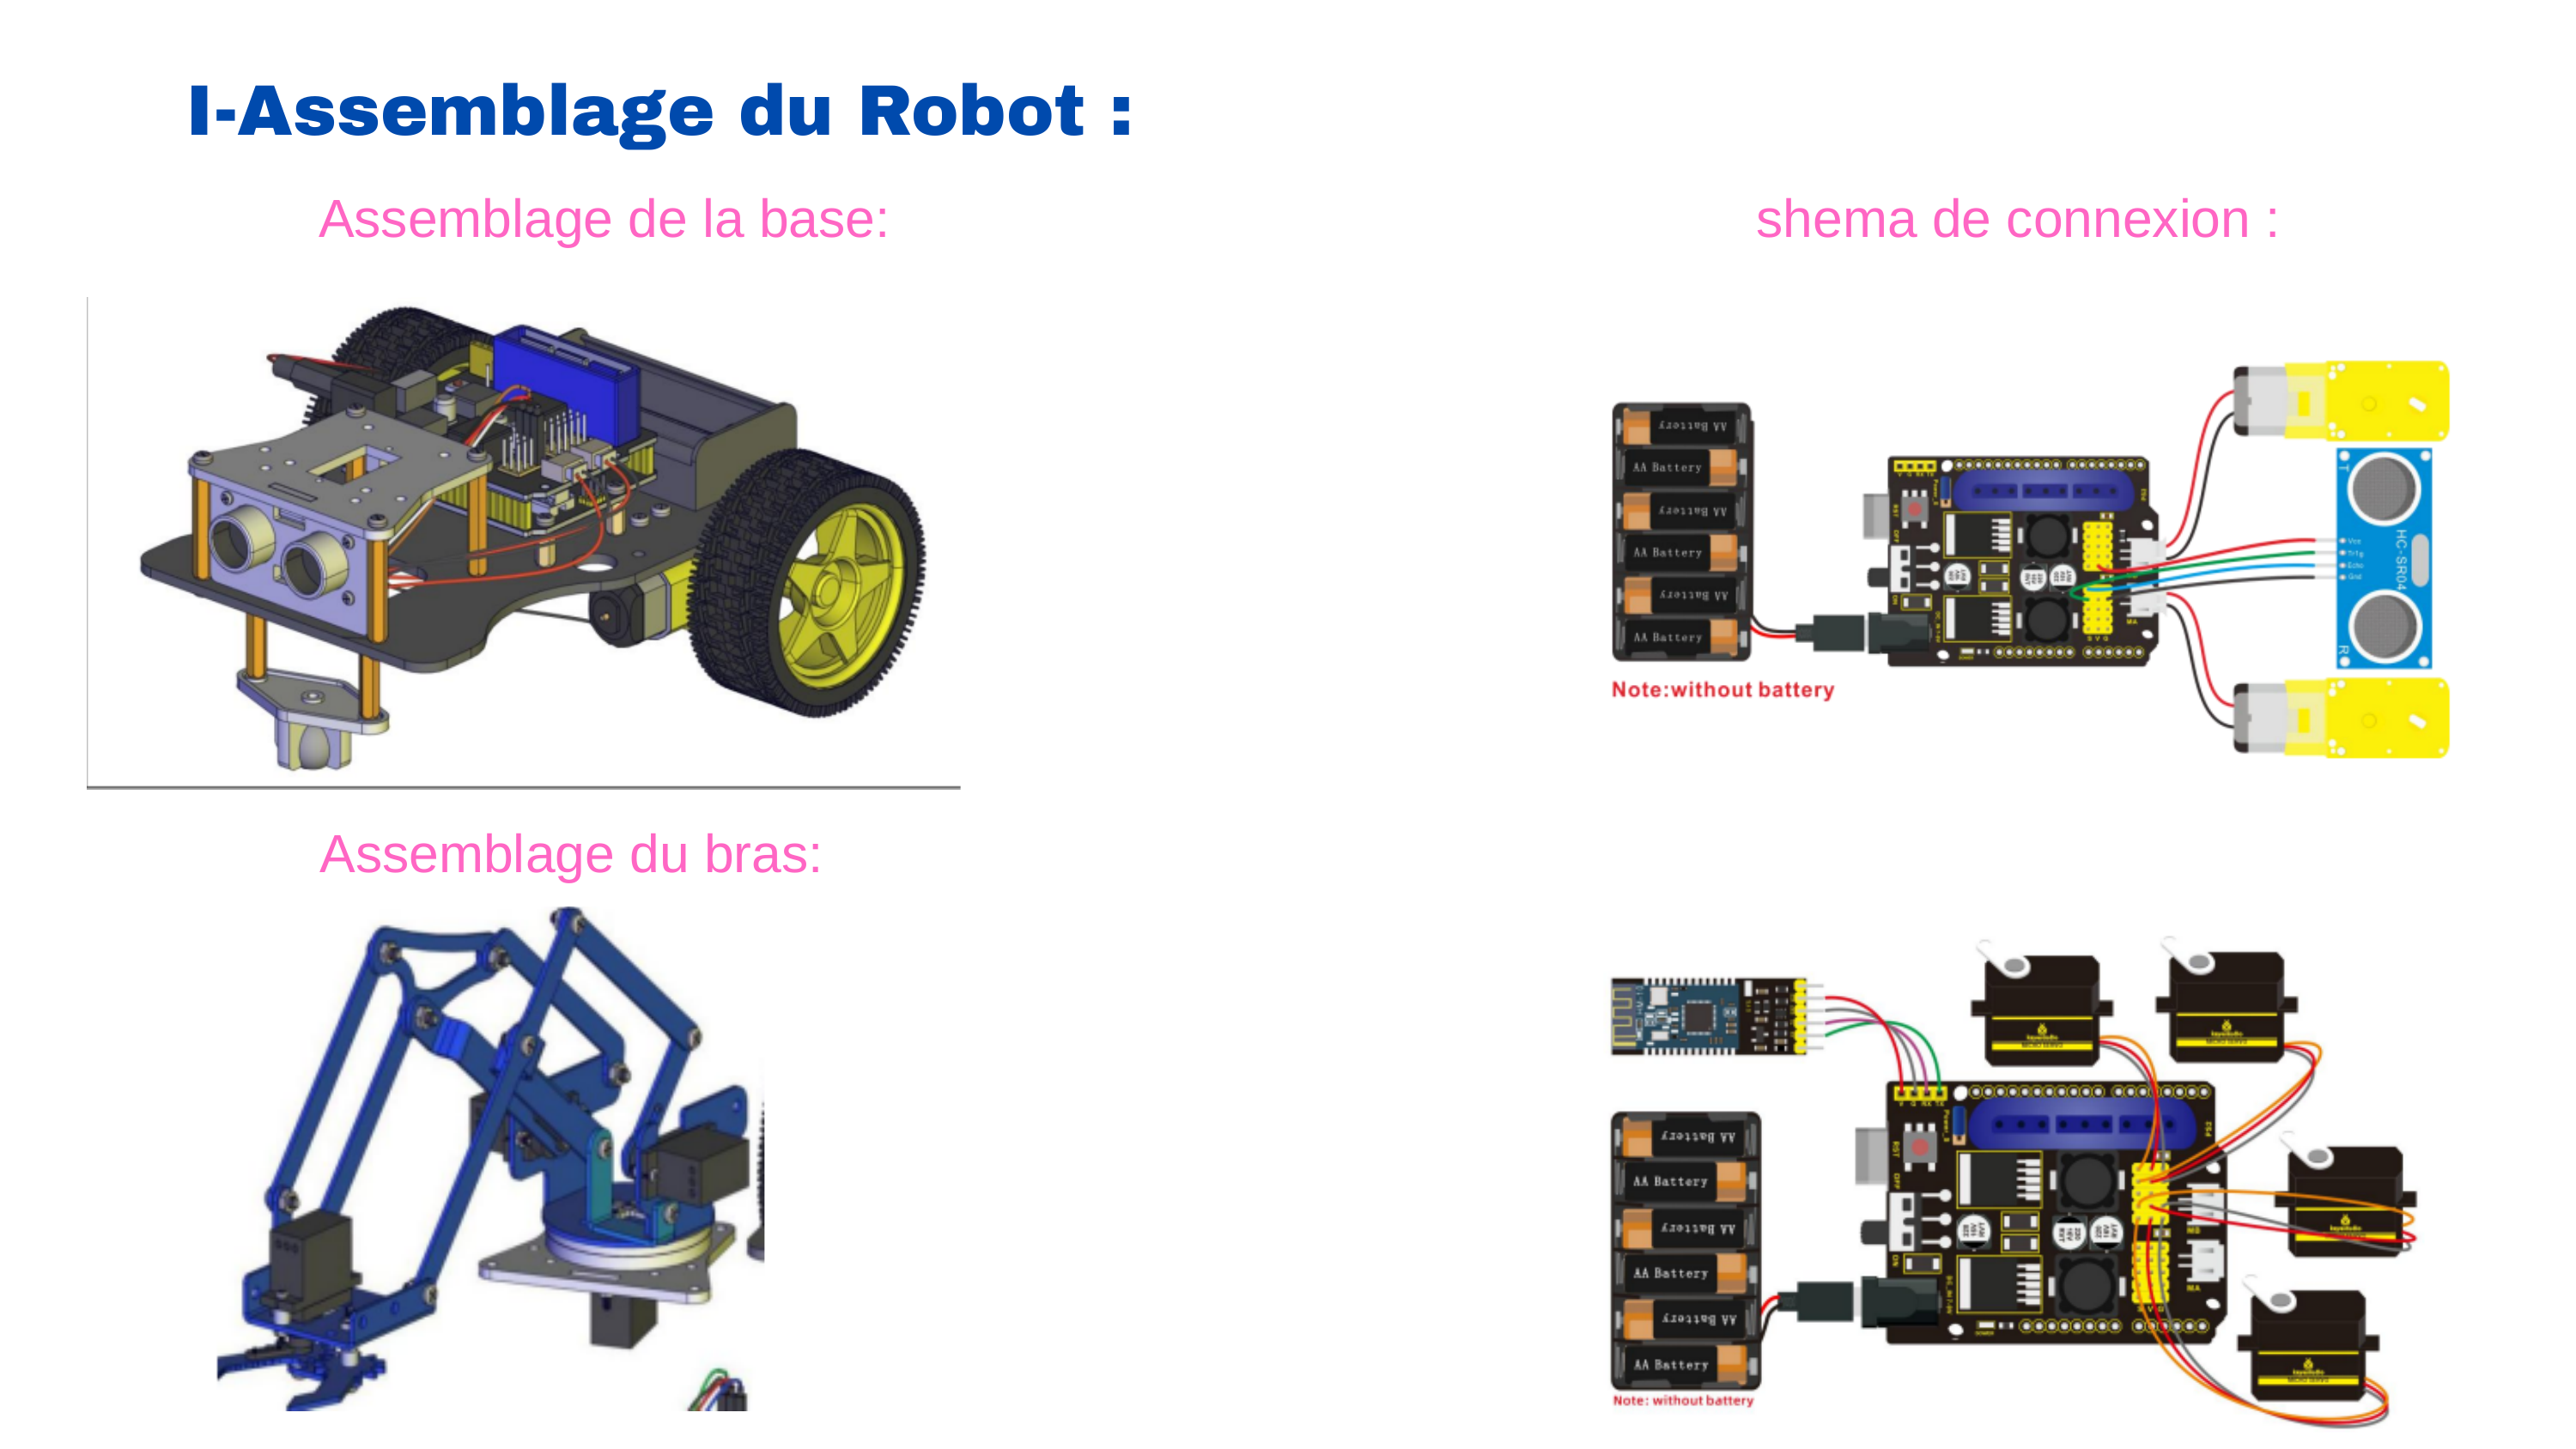

I-Assemblage du Robot :
Assemblage de la base:
shema de connexion :

Assemblage du bras: